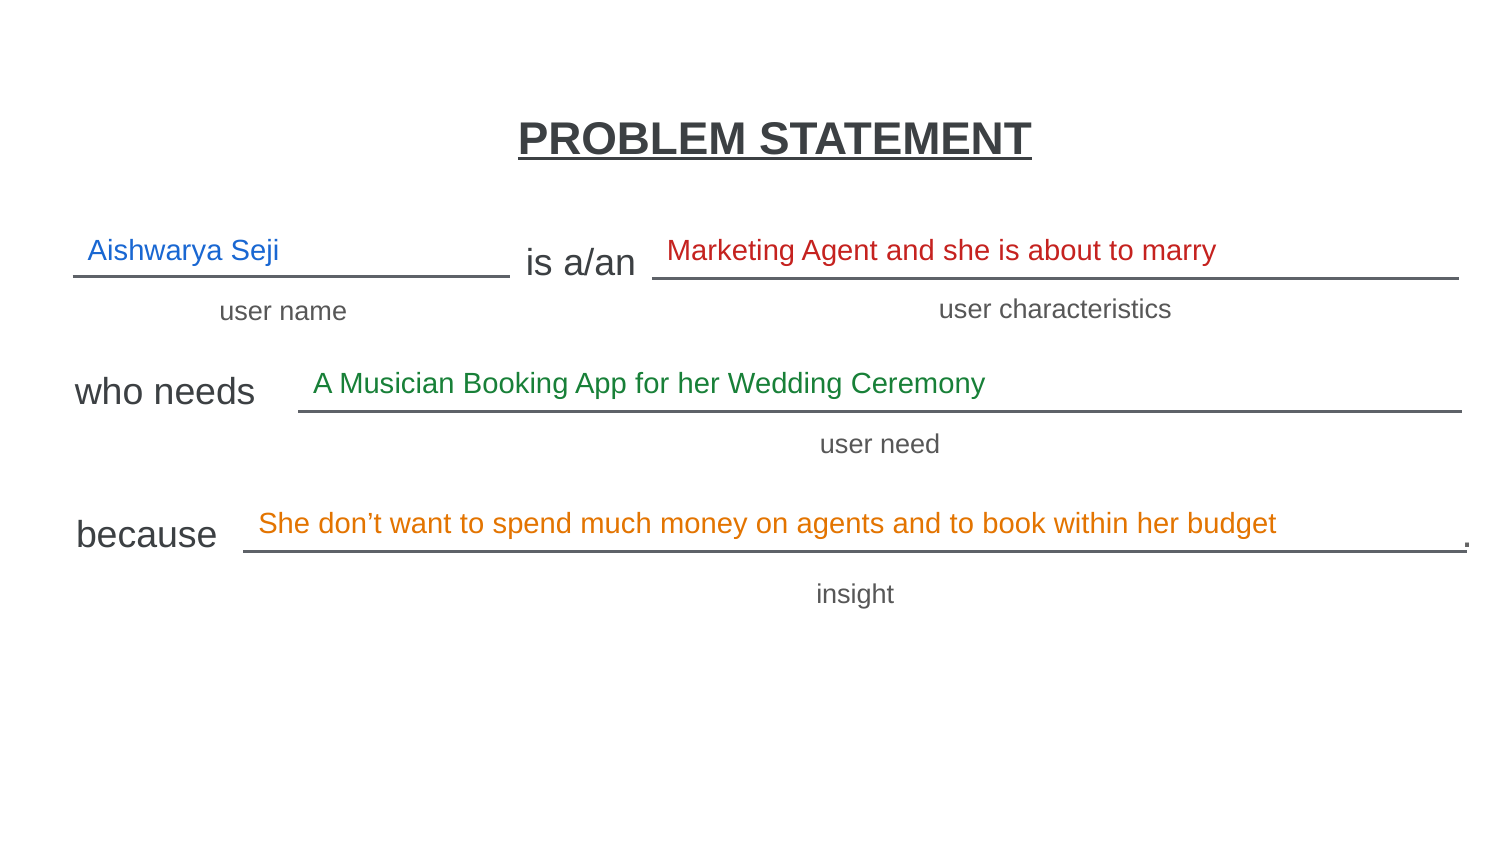

Aishwarya Seji
Marketing Agent and she is about to marry
A Musician Booking App for her Wedding Ceremony
She don’t want to spend much money on agents and to book within her budget